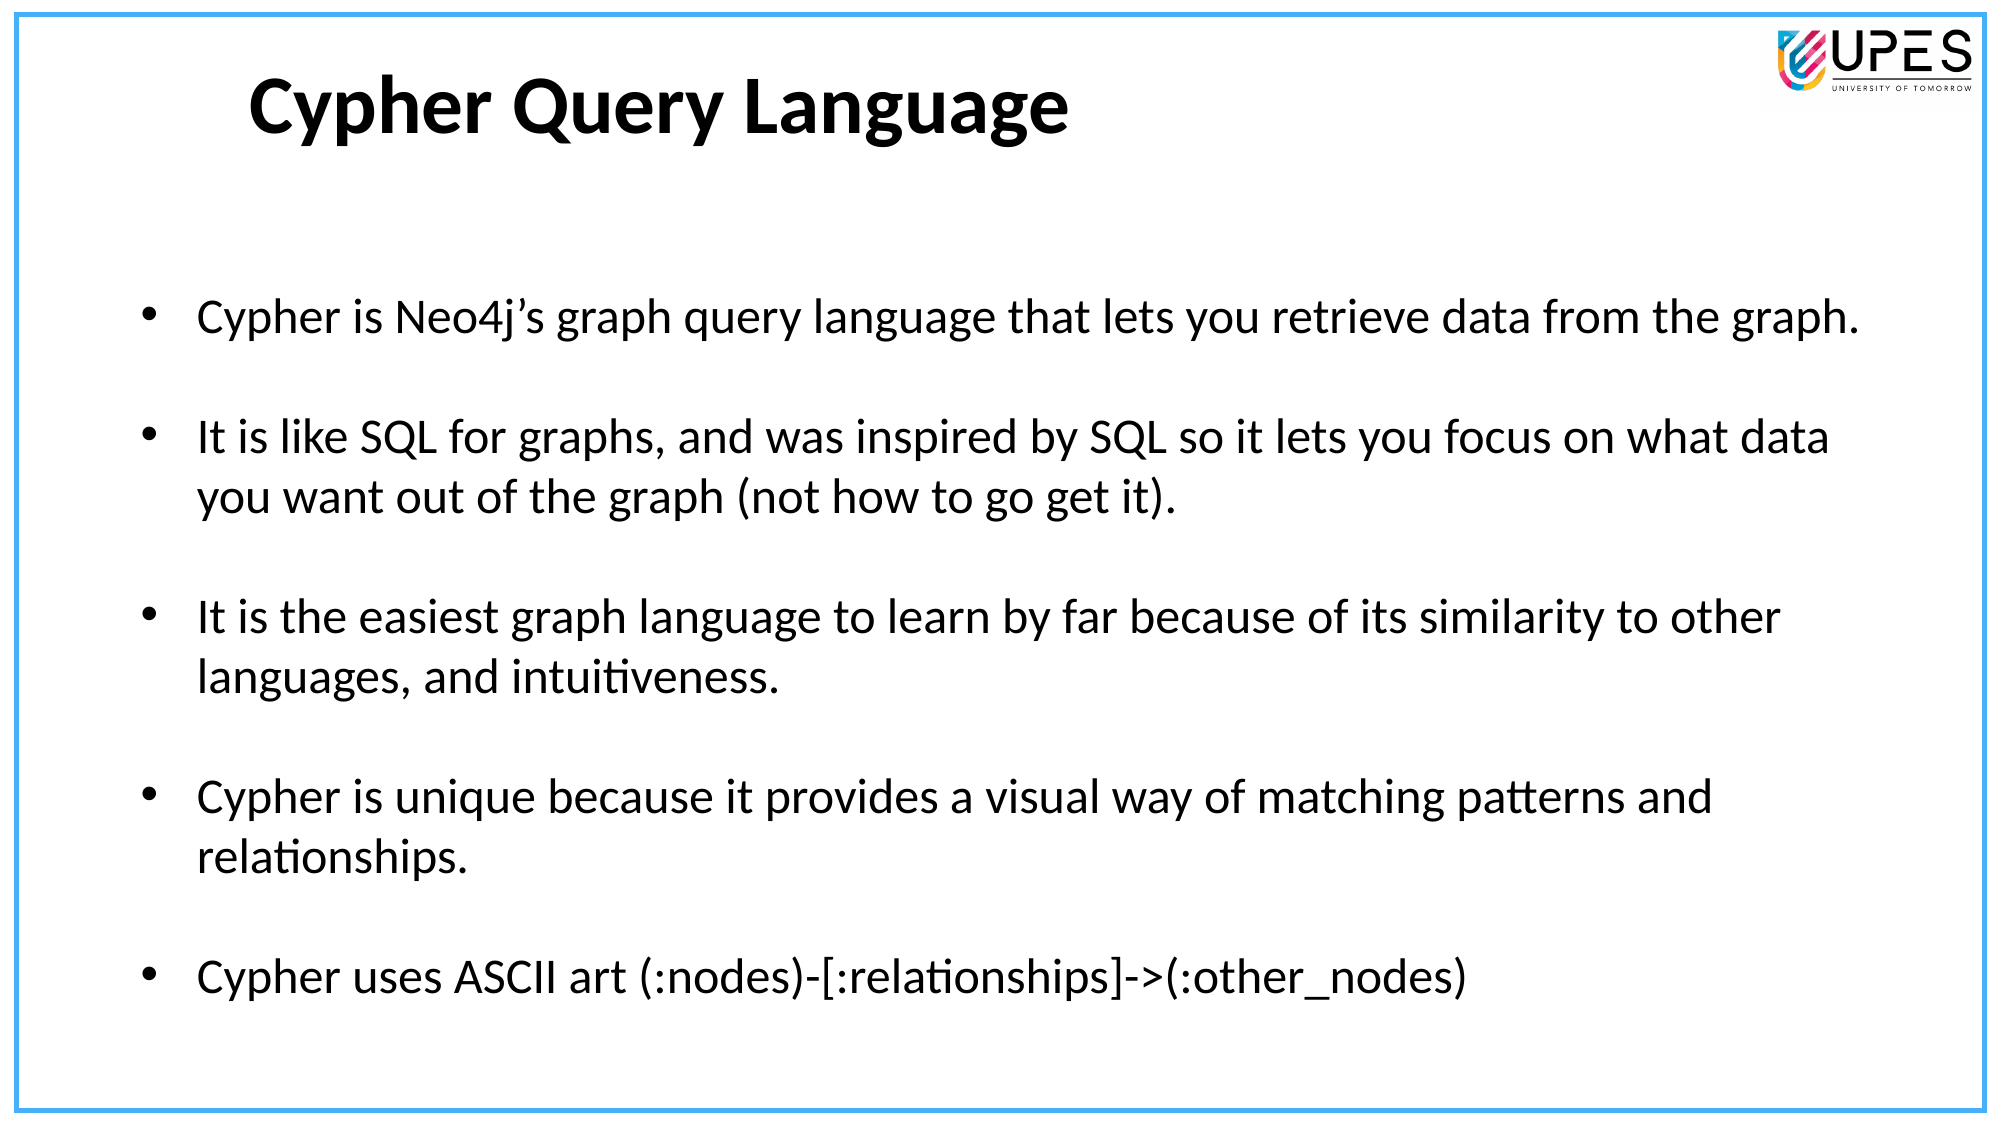

Cypher Query Language
Cypher is Neo4j’s graph query language that lets you retrieve data from the graph.

It is like SQL for graphs, and was inspired by SQL so it lets you focus on what data you want out of the graph (not how to go get it).

It is the easiest graph language to learn by far because of its similarity to other languages, and intuitiveness.

Cypher is unique because it provides a visual way of matching patterns and relationships.

Cypher uses ASCII art (:nodes)-[:relationships]->(:other_nodes)